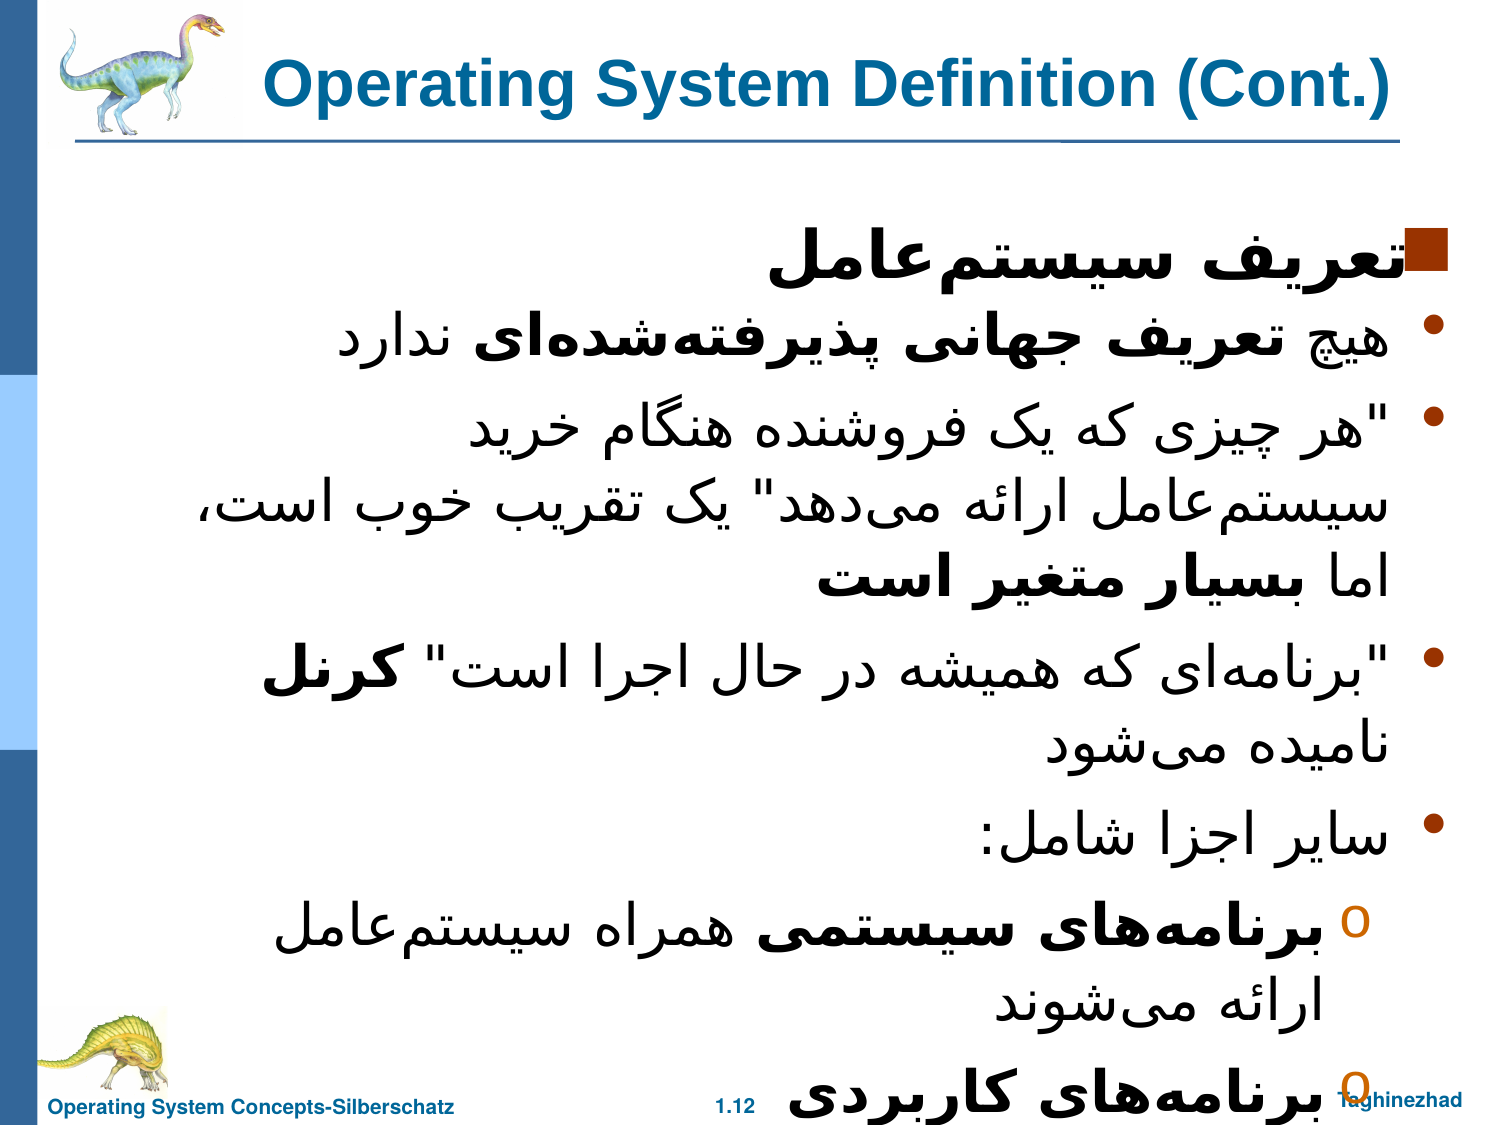

Operating System Definition (Cont.)
تعریف سیستم‌عامل
هیچ تعریف جهانی پذیرفته‌شده‌ای ندارد
"هر چیزی که یک فروشنده هنگام خرید سیستم‌عامل ارائه می‌دهد" یک تقریب خوب است، اما بسیار متغیر است
"برنامه‌ای که همیشه در حال اجرا است" کرنل نامیده می‌شود
سایر اجزا شامل:
برنامه‌های سیستمی همراه سیستم‌عامل ارائه می‌شوند
برنامه‌های کاربردی